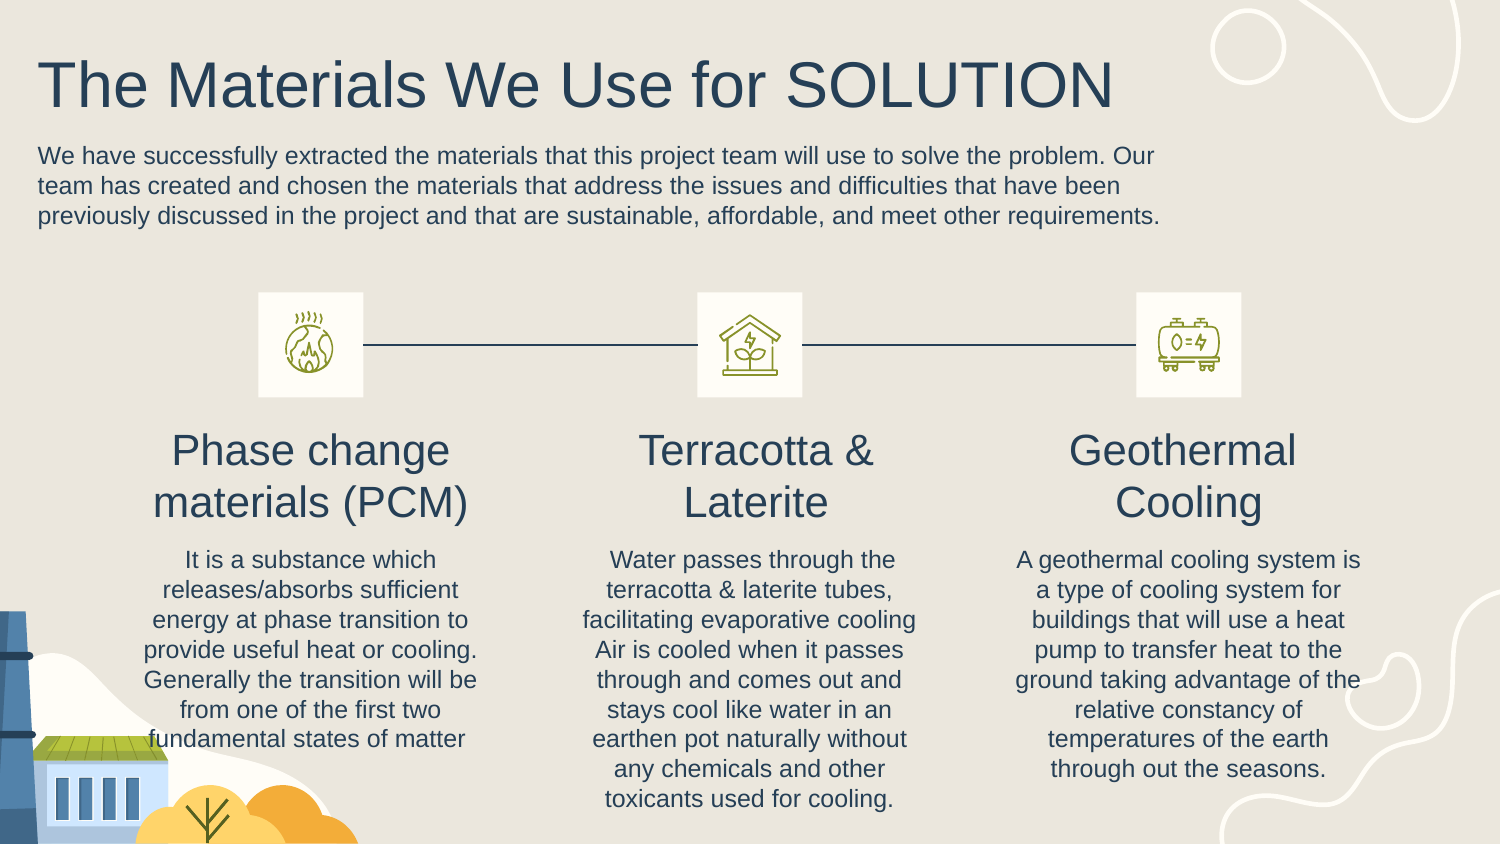

# The Materials We Use for SOLUTION
We have successfully extracted the materials that this project team will use to solve the problem. Our team has created and chosen the materials that address the issues and difficulties that have been previously discussed in the project and that are sustainable, affordable, and meet other requirements.

Phase change materials (PCM)
Terracotta &
Laterite
Geothermal
Cooling
It is a substance which releases/absorbs sufficient energy at phase transition to provide useful heat or cooling. Generally the transition will be from one of the first two fundamental states of matter
 Water passes through the terracotta & laterite tubes, facilitating evaporative cooling
Air is cooled when it passes through and comes out and stays cool like water in an earthen pot naturally without any chemicals and other toxicants used for cooling.
A geothermal cooling system is a type of cooling system for buildings that will use a heat pump to transfer heat to the ground taking advantage of the relative constancy of temperatures of the earth through out the seasons.